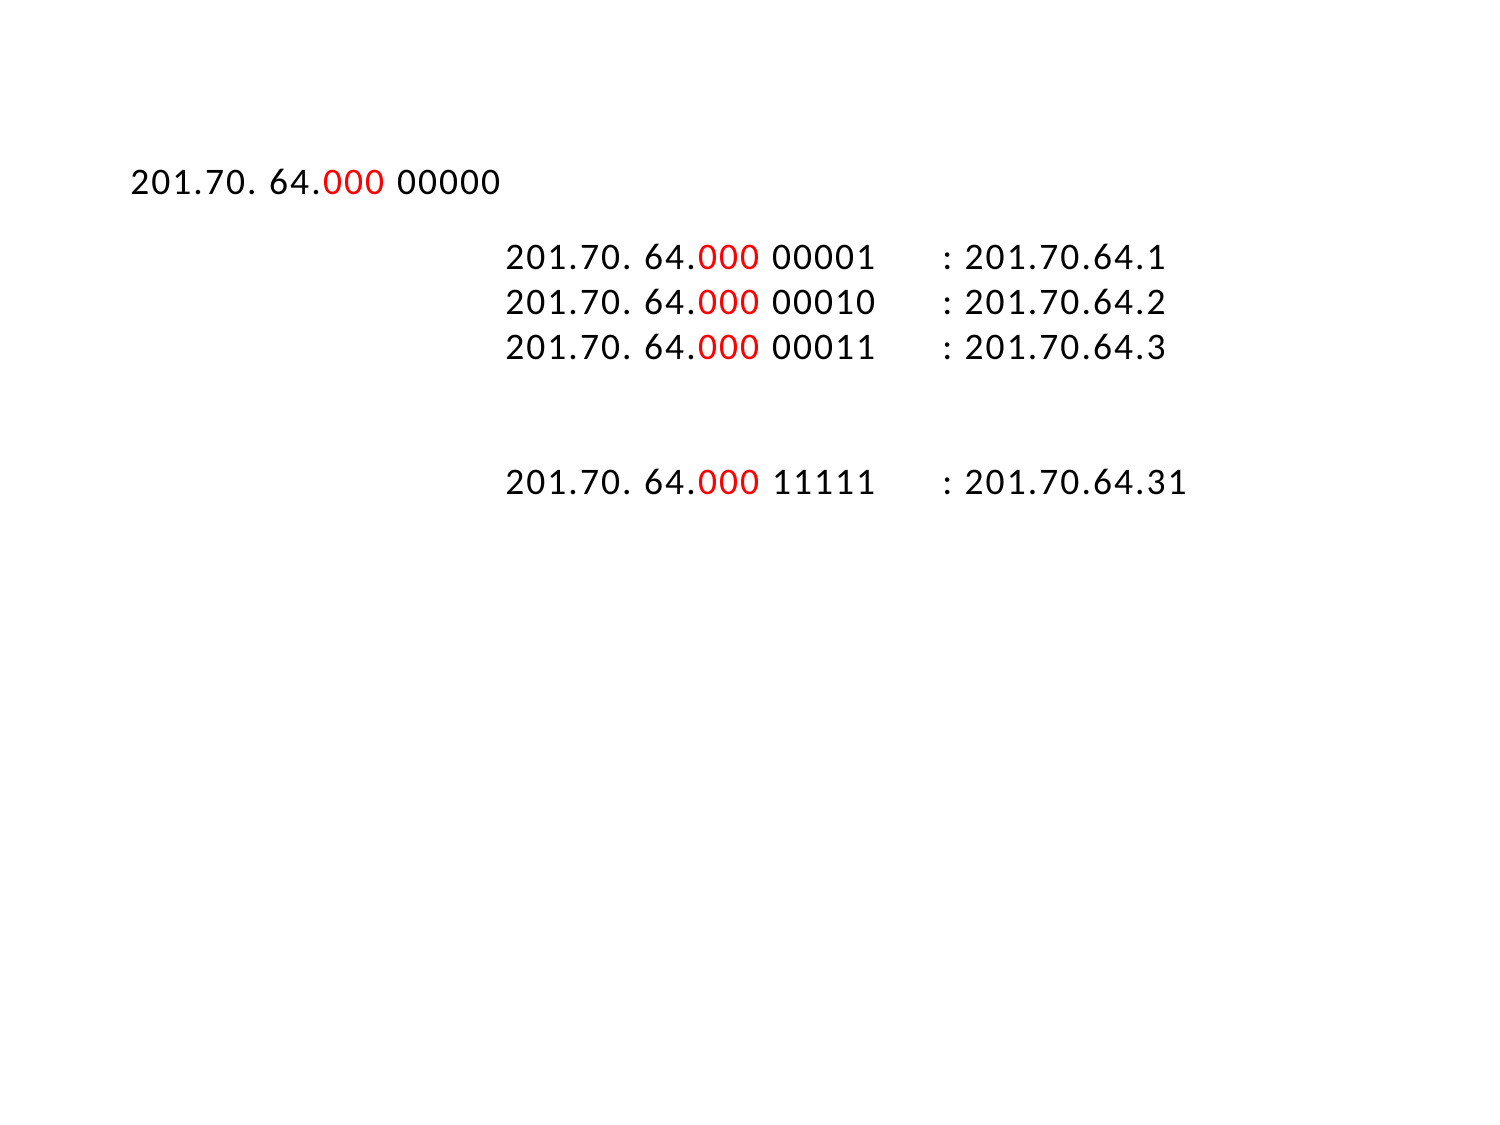

201.70. 64.000 00000
201.70. 64.000 00001
201.70. 64.000 00010
201.70. 64.000 00011

201.70. 64.000 11111
: 201.70.64.1
: 201.70.64.2
: 201.70.64.3

: 201.70.64.31